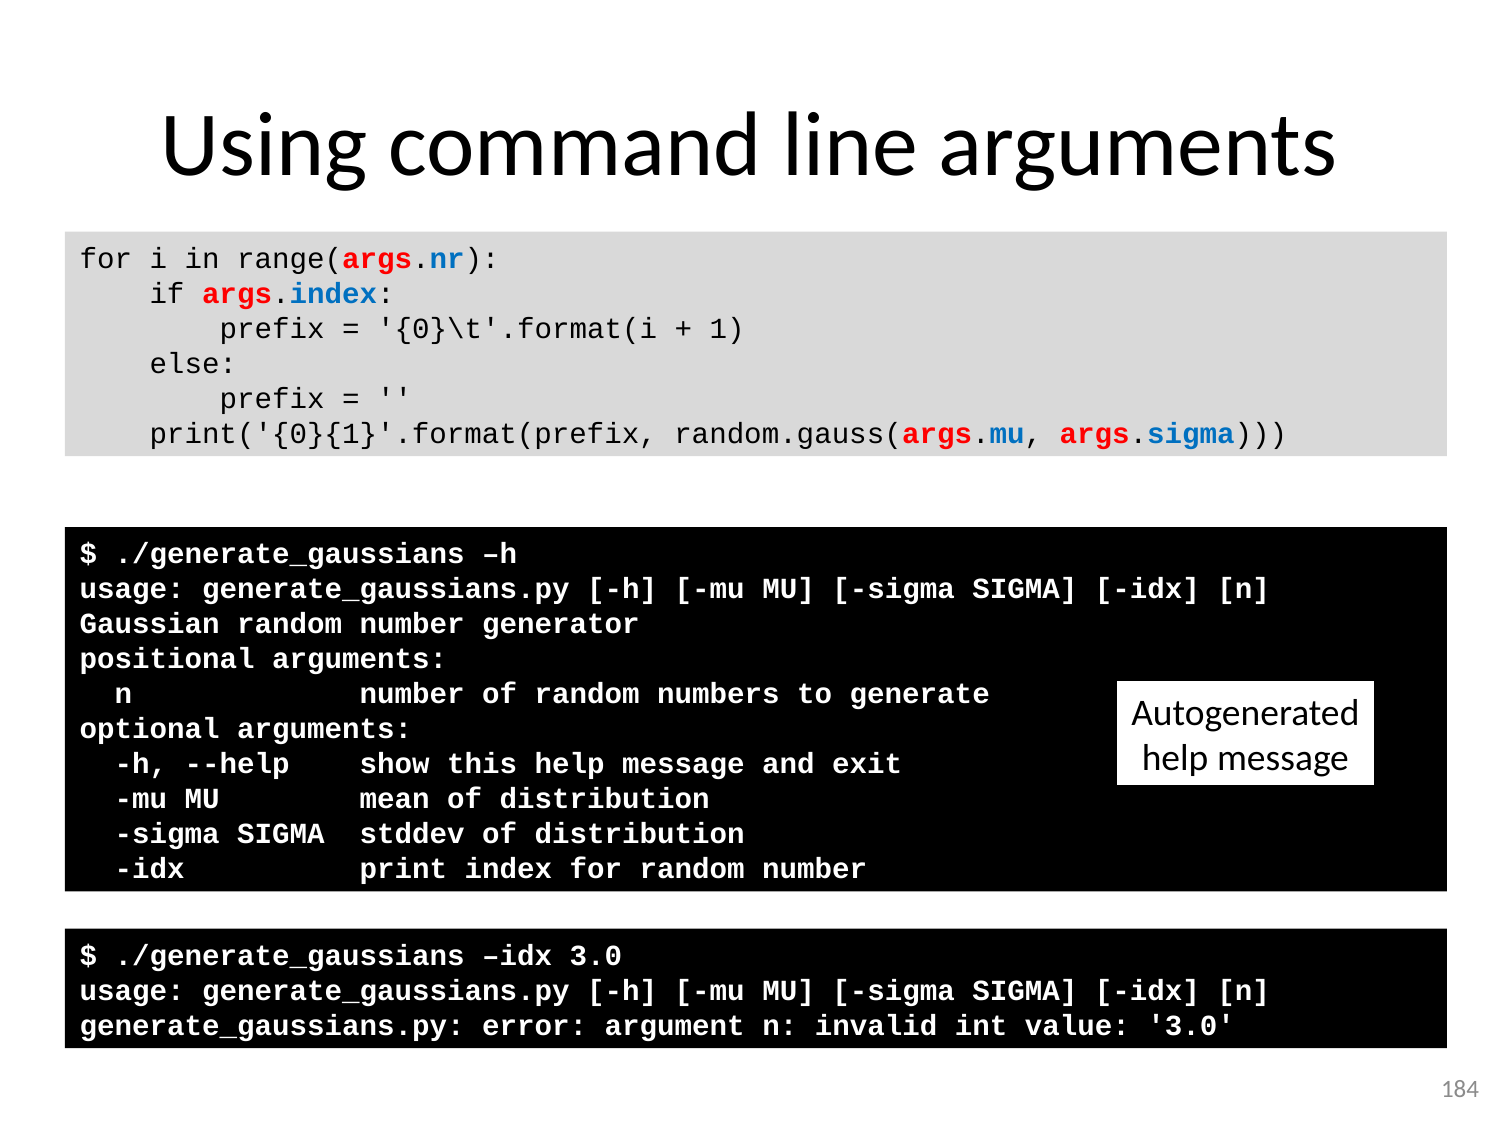

# Using command line arguments
for i in range(args.nr):
    if args.index:
        prefix = '{0}\t'.format(i + 1)
    else:
        prefix = ''
    print('{0}{1}'.format(prefix, random.gauss(args.mu, args.sigma)))
$ ./generate_gaussians –h
usage: generate_gaussians.py [-h] [-mu MU] [-sigma SIGMA] [-idx] [n]
Gaussian random number generator
positional arguments:
  n             number of random numbers to generate
optional arguments:
  -h, --help    show this help message and exit
  -mu MU        mean of distribution
  -sigma SIGMA  stddev of distribution
  -idx          print index for random number
Autogenerated
help message
$ ./generate_gaussians –idx 3.0
usage: generate_gaussians.py [-h] [-mu MU] [-sigma SIGMA] [-idx] [n]
generate_gaussians.py: error: argument n: invalid int value: '3.0'
184